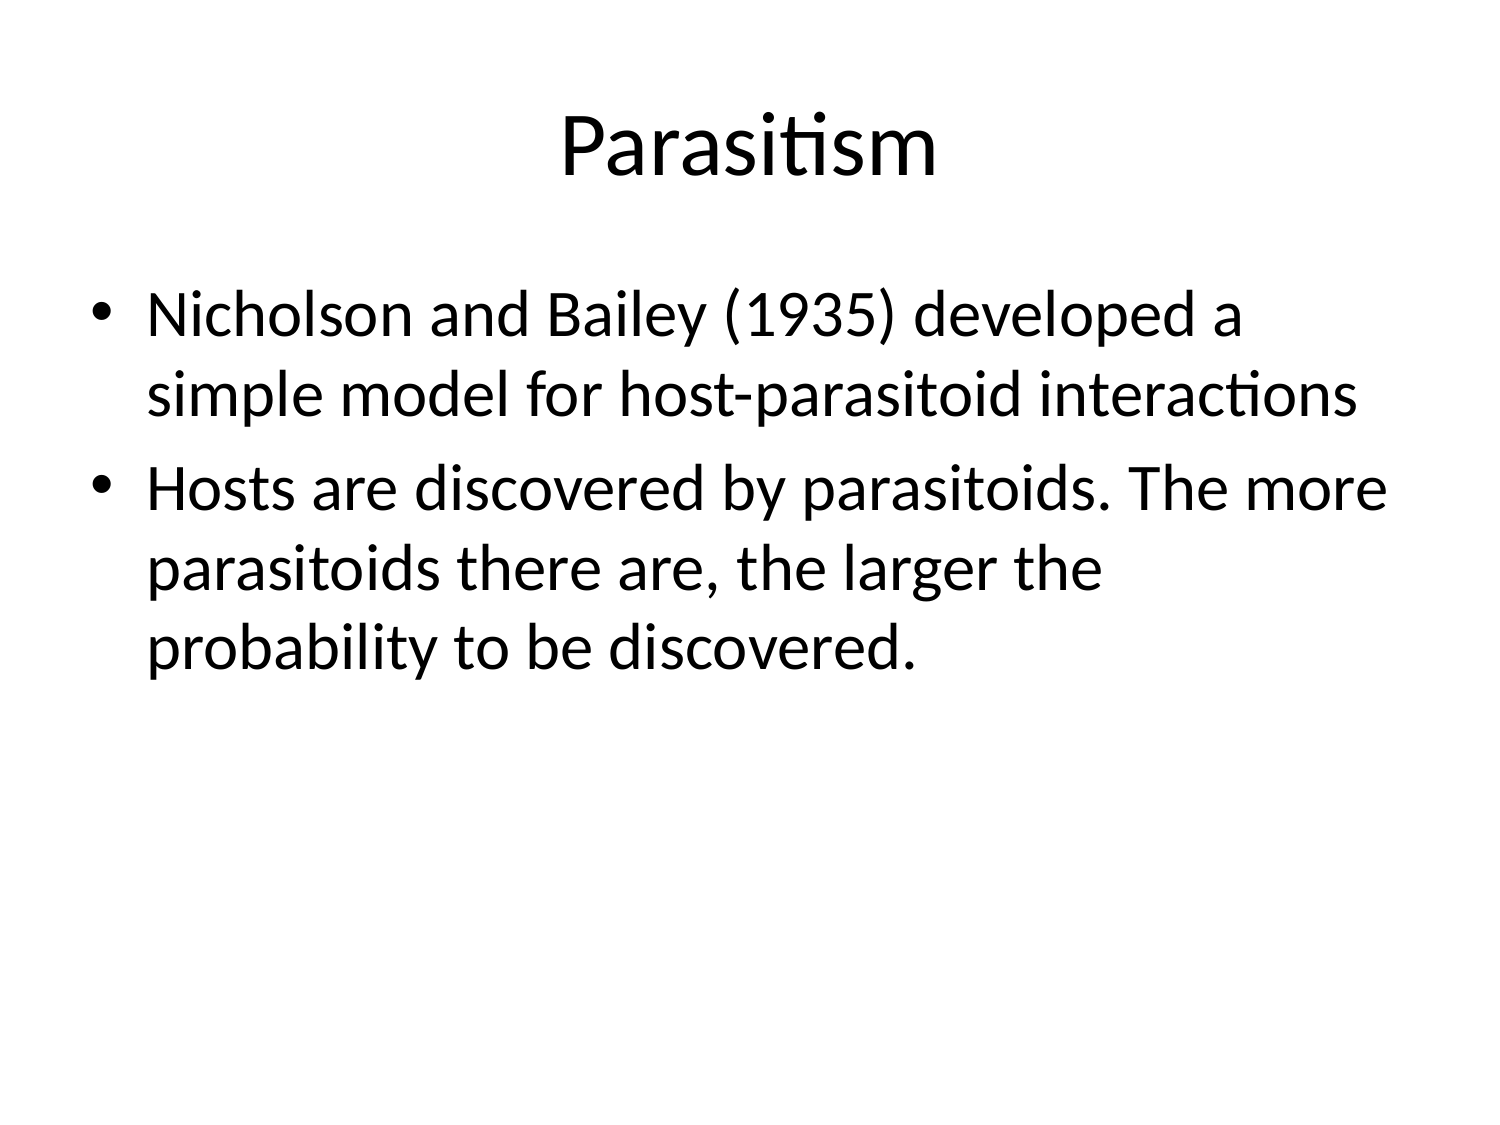

# Parasitism
Nicholson and Bailey (1935) developed a simple model for host-parasitoid interactions
Hosts are discovered by parasitoids. The more parasitoids there are, the larger the probability to be discovered.